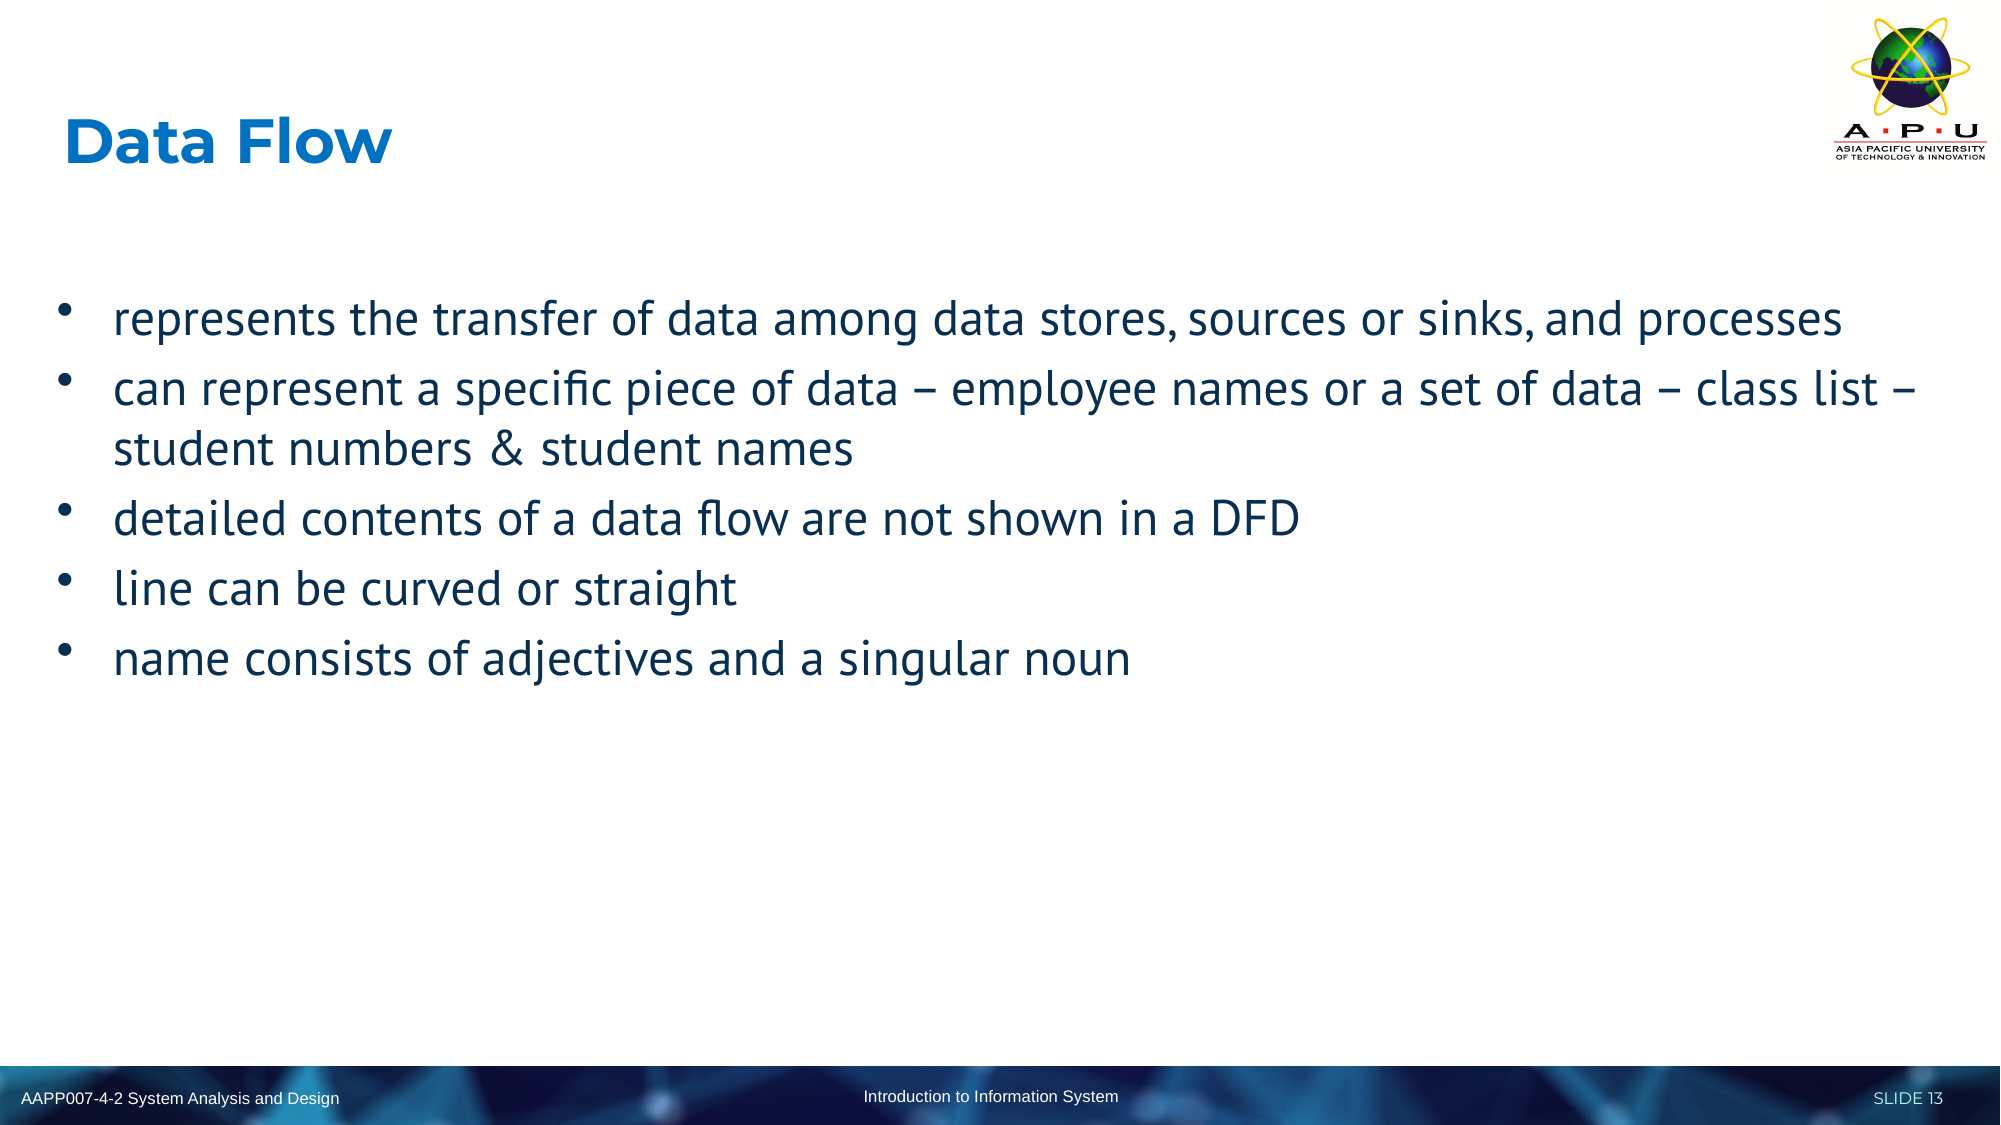

# Data Flow
represents the transfer of data among data stores, sources or sinks, and processes
can represent a specific piece of data – employee names or a set of data – class list – student numbers & student names
detailed contents of a data flow are not shown in a DFD
line can be curved or straight
name consists of adjectives and a singular noun